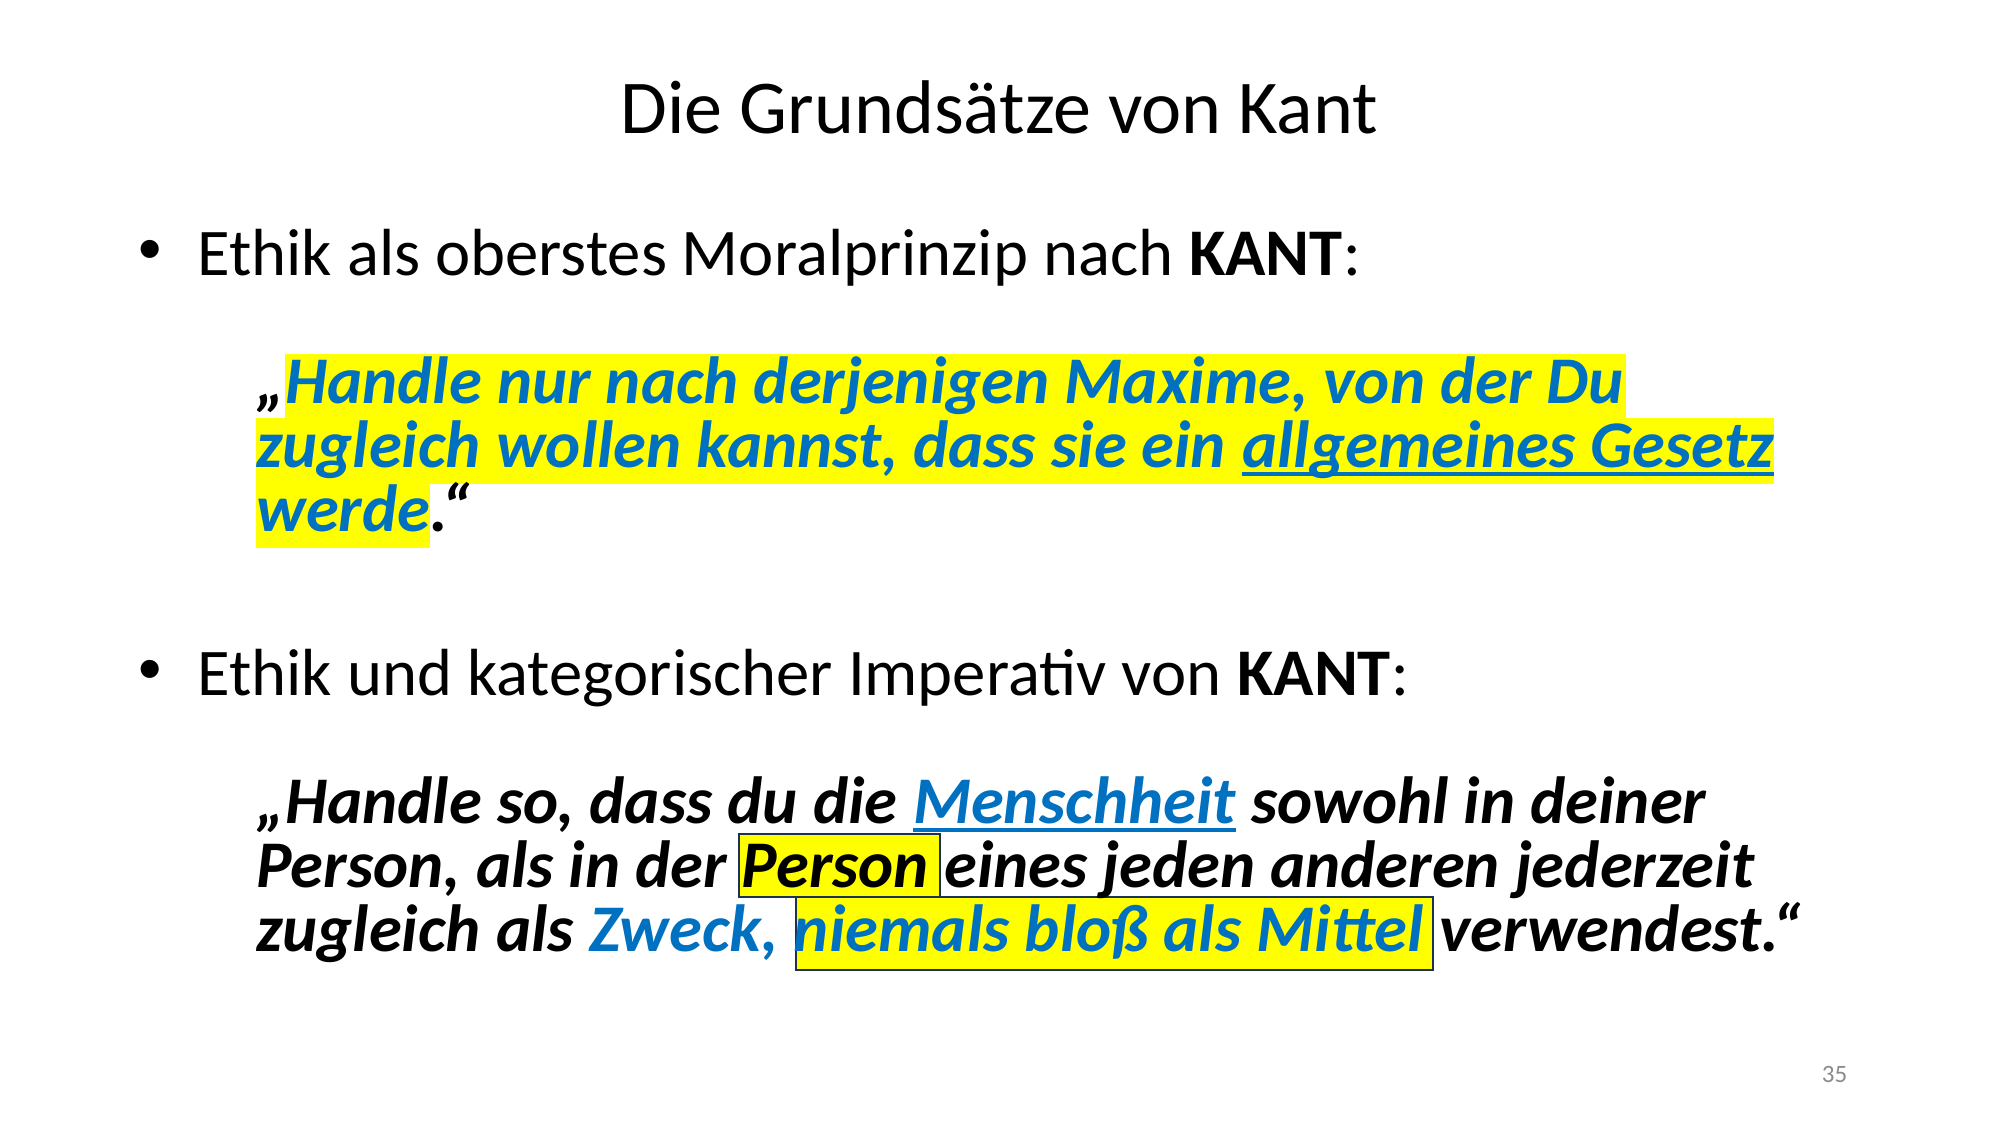

# Die Grundsätze von Kant
 	Ethik als oberstes Moralprinzip nach KANT:

„Handle nur nach derjenigen Maxime, von der Du zugleich wollen kannst, dass sie ein allgemeines Gesetz werde.“

Ethik und kategorischer Imperativ von KANT:

„Handle so, dass du die Menschheit sowohl in deiner Person, als in der Person eines jeden anderen jederzeit zugleich als Zweck, niemals bloß als Mittel verwendest.“

35